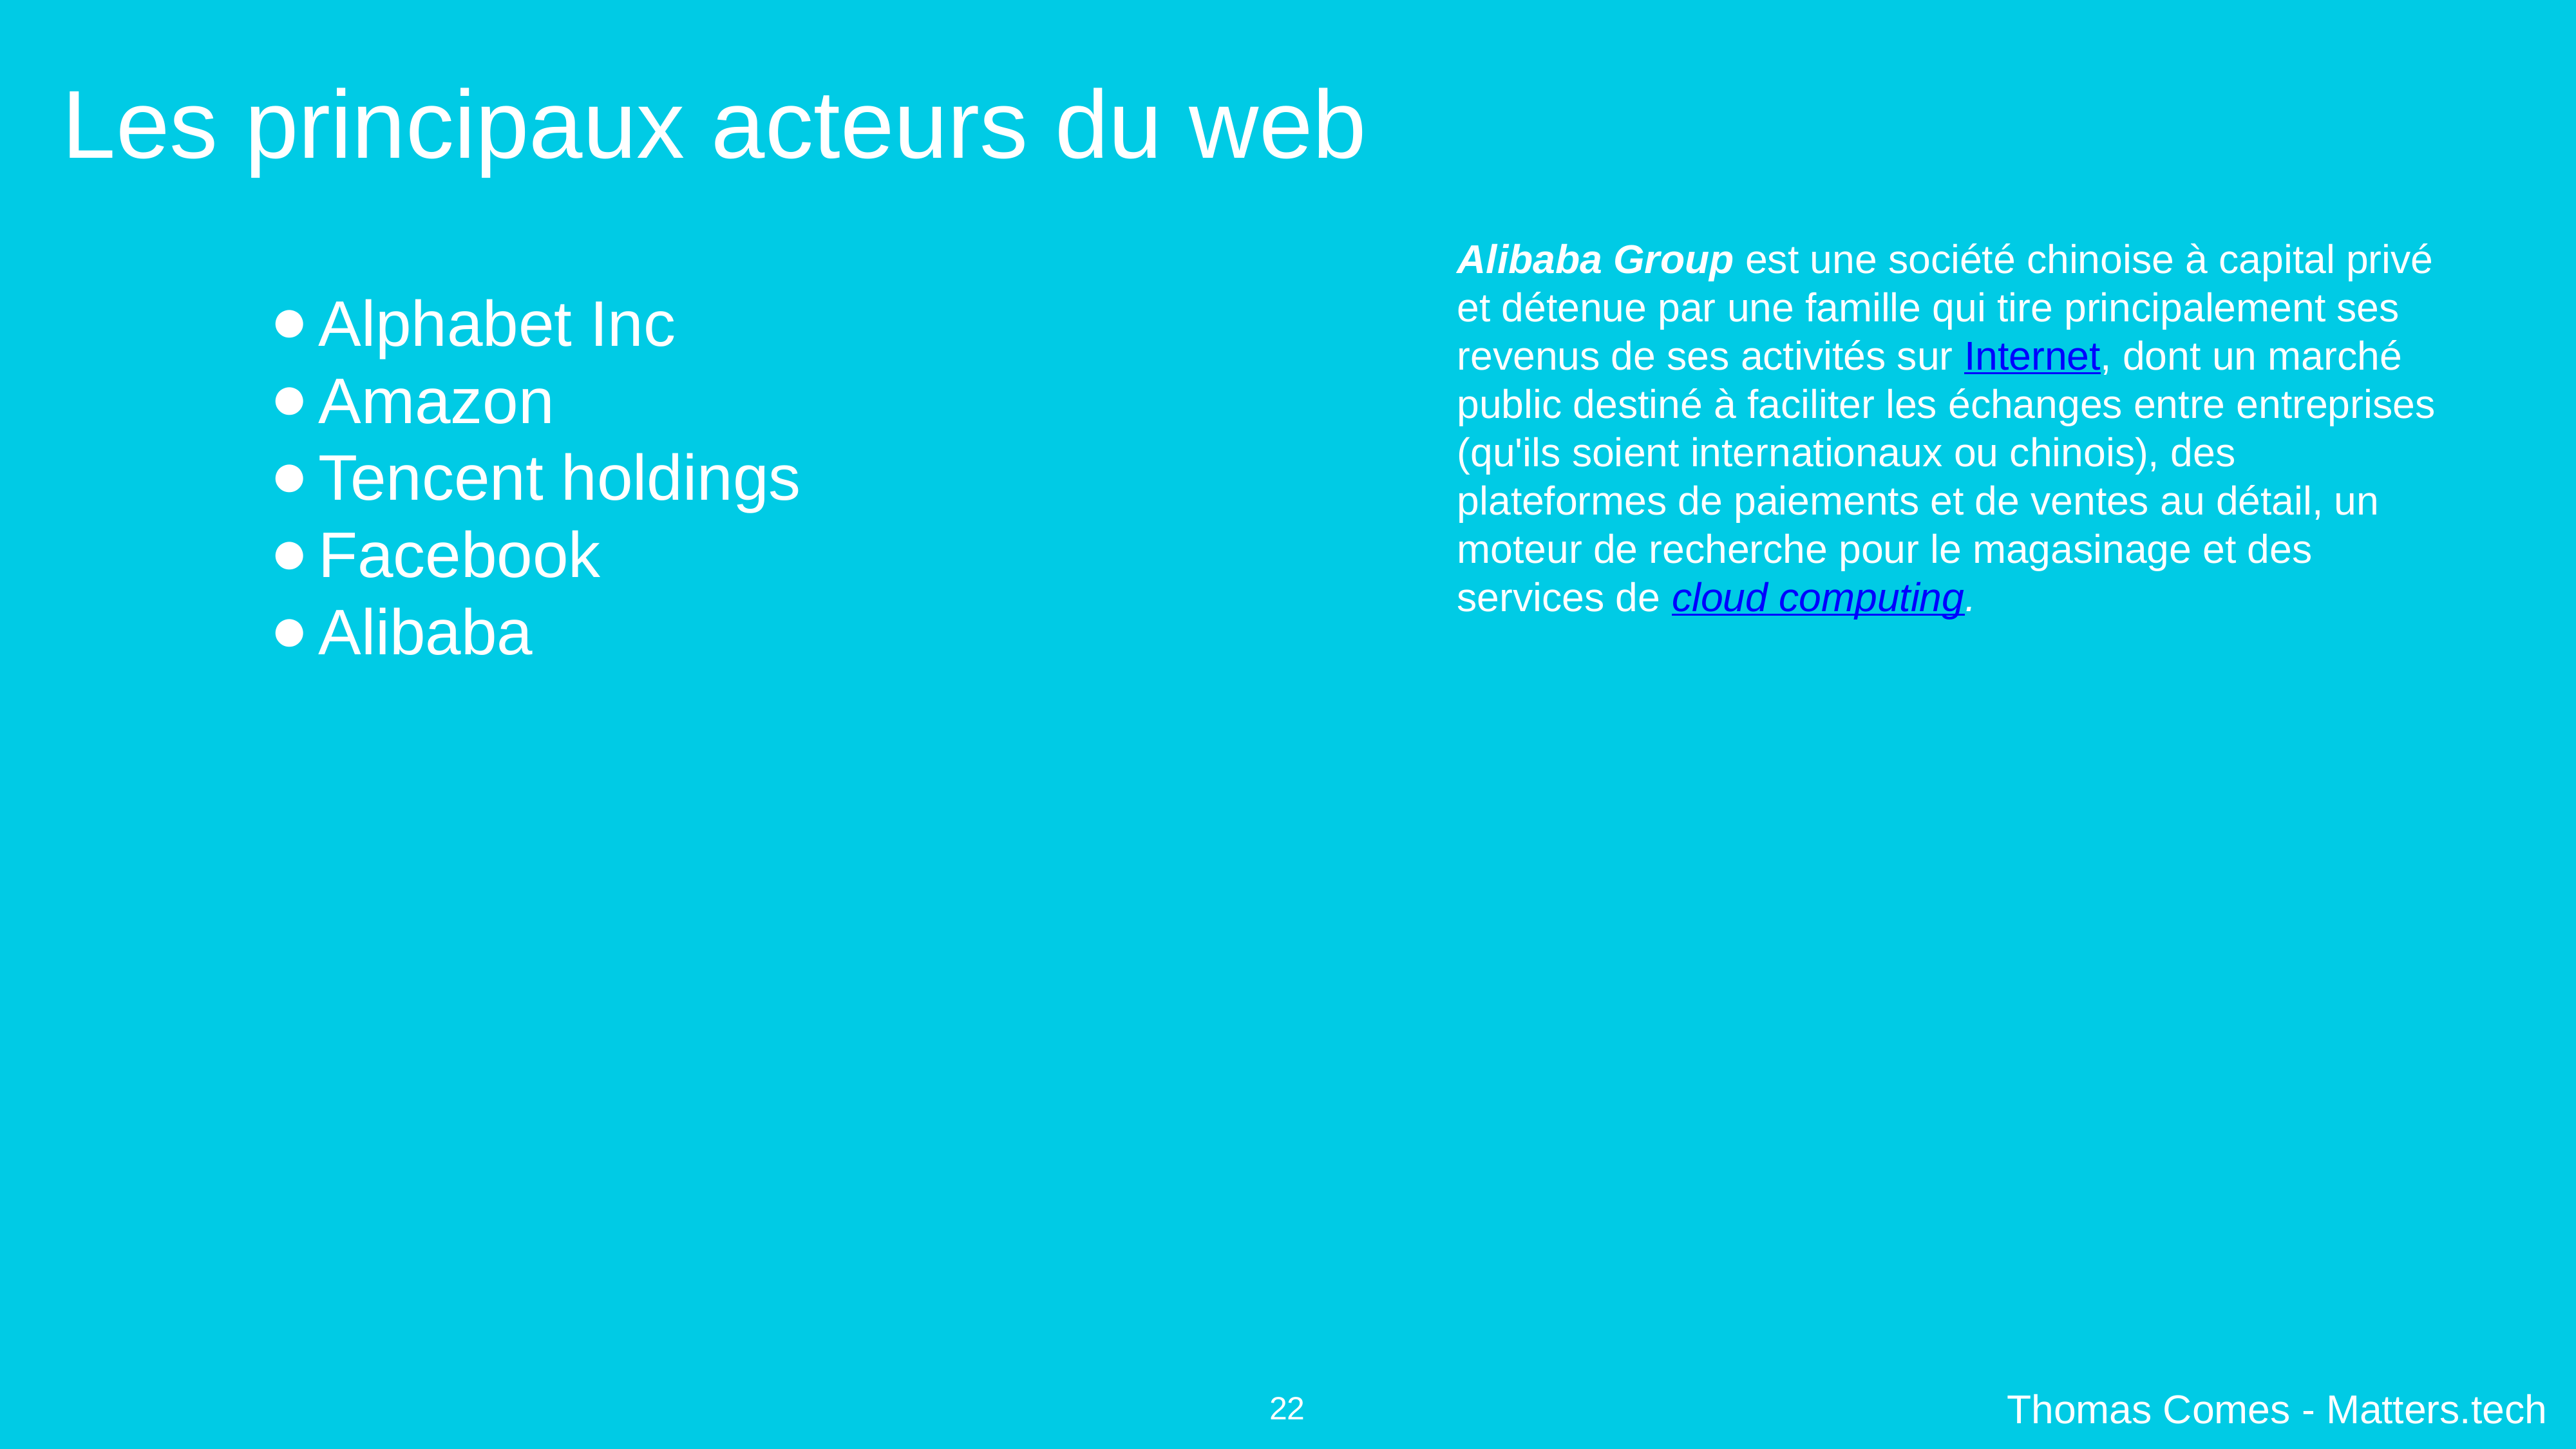

Les principaux acteurs du web

Alphabet Inc
Amazon
Tencent holdings
Facebook
Alibaba

Alibaba Group est une société chinoise à capital privé et détenue par une famille qui tire principalement ses revenus de ses activités sur Internet, dont un marché public destiné à faciliter les échanges entre entreprises (qu'ils soient internationaux ou chinois), des plateformes de paiements et de ventes au détail, un moteur de recherche pour le magasinage et des services de cloud computing.
22